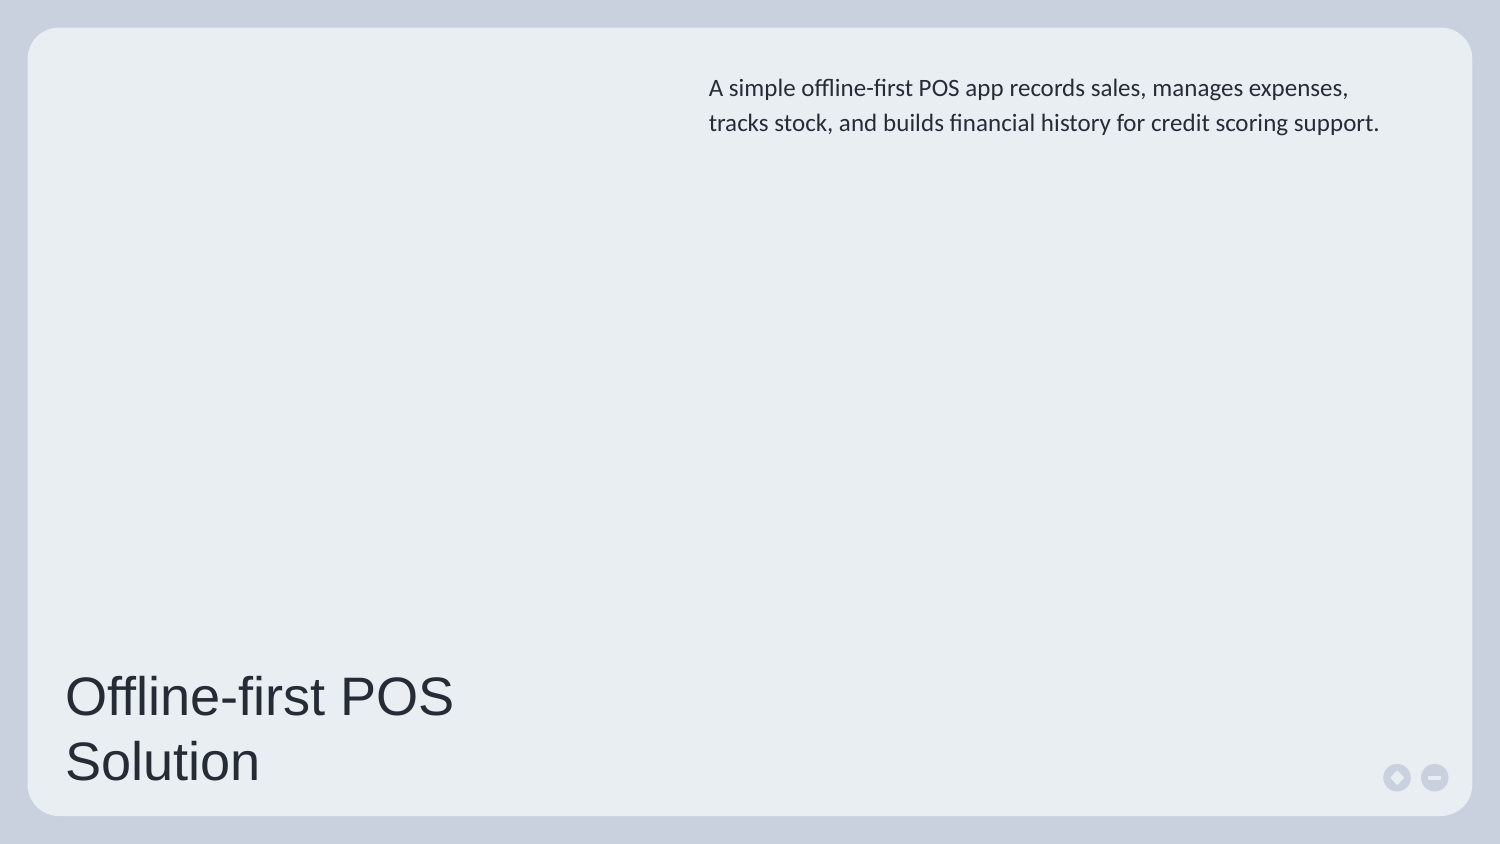

A simple offline-first POS app records sales, manages expenses, tracks stock, and builds financial history for credit scoring support.
# Offline-first POS Solution